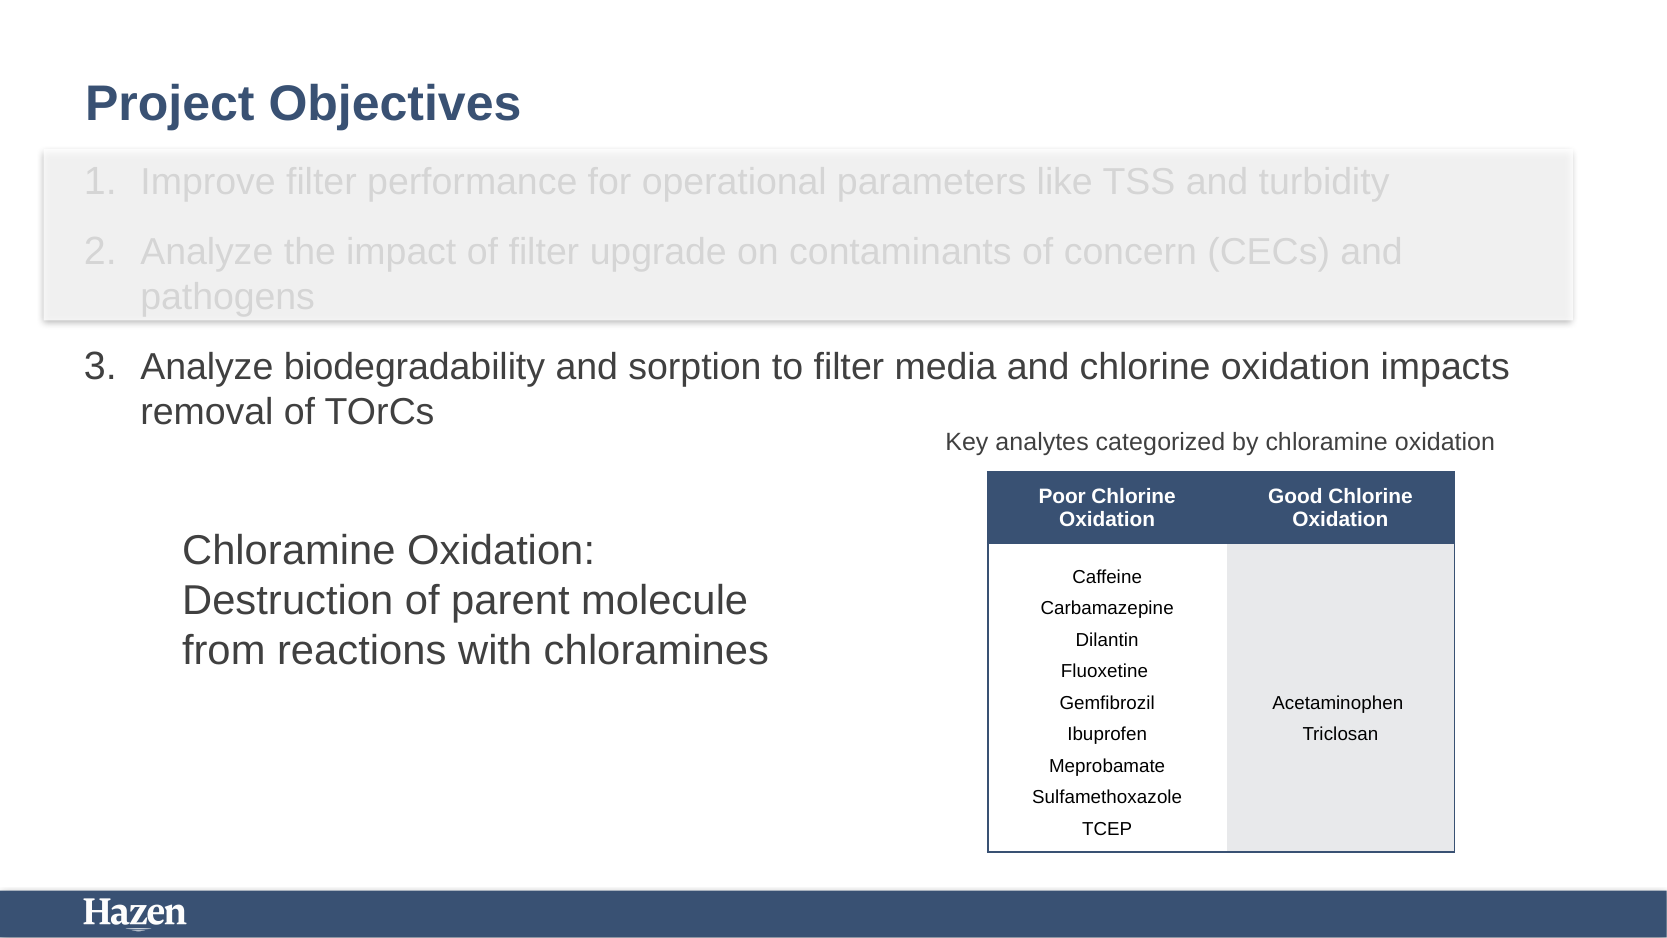

# Project Objectives

Improve filter performance for operational parameters like TSS and turbidity
Analyze the impact of filter upgrade on contaminants of concern (CECs) and pathogens
Analyze biodegradability and sorption to filter media and chlorine oxidation impacts removal of TOrCs
Key analytes categorized by chloramine oxidation
| Poor Chlorine Oxidation | Good Chlorine Oxidation |
| --- | --- |
| Caffeine Carbamazepine Dilantin Fluoxetine Gemfibrozil Ibuprofen Meprobamate Sulfamethoxazole TCEP | Acetaminophen Triclosan |
Chloramine Oxidation:
Destruction of parent molecule from reactions with chloramines